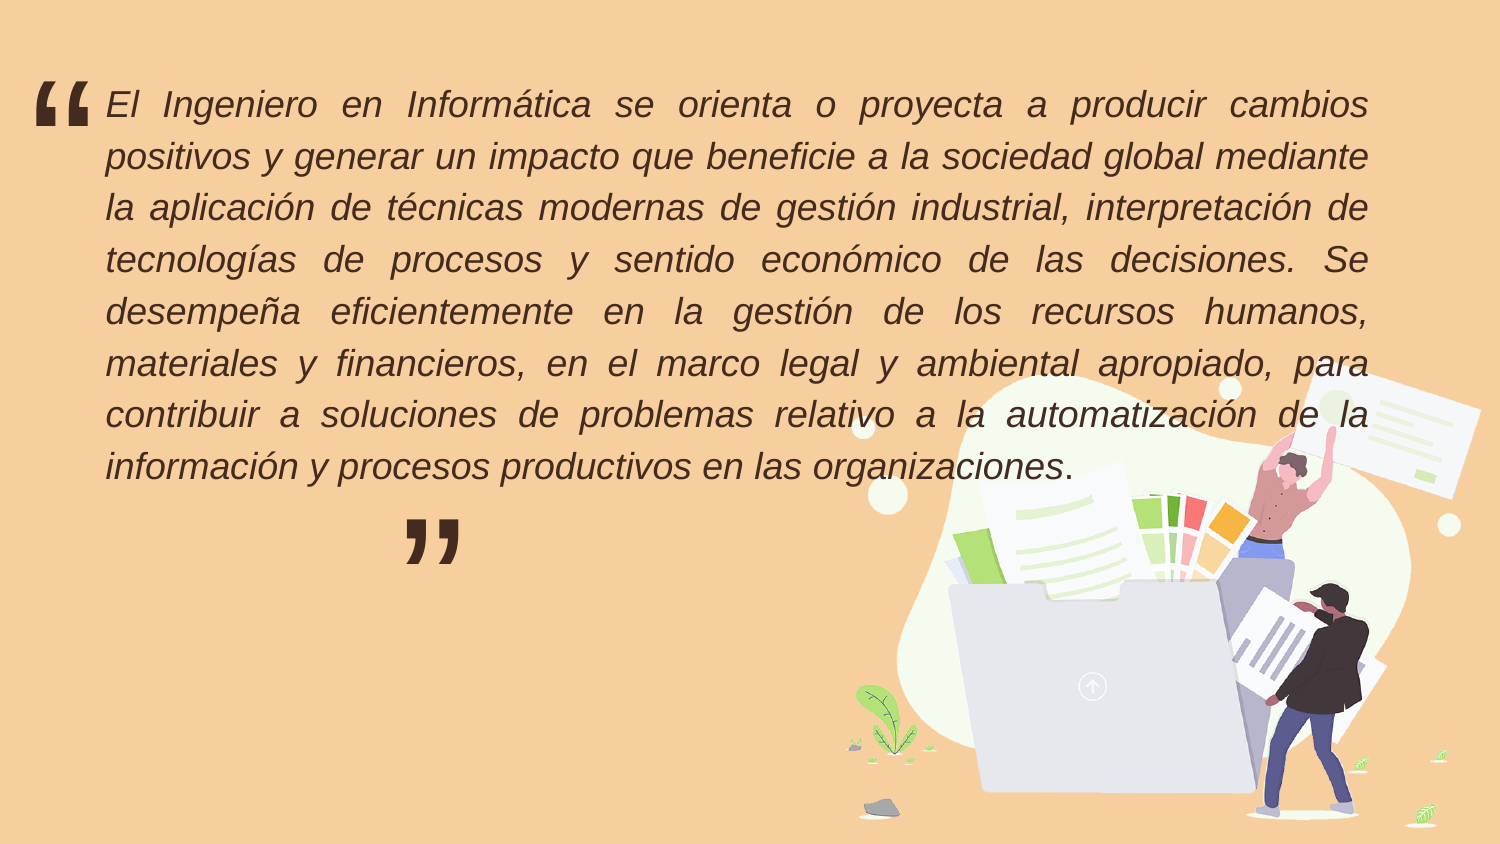

“
El Ingeniero en Informática se orienta o proyecta a producir cambios positivos y generar un impacto que beneficie a la sociedad global mediante la aplicación de técnicas modernas de gestión industrial, interpretación de tecnologías de procesos y sentido económico de las decisiones. Se desempeña eficientemente en la gestión de los recursos humanos, materiales y financieros, en el marco legal y ambiental apropiado, para contribuir a soluciones de problemas relativo a la automatización de la información y procesos productivos en las organizaciones.
”